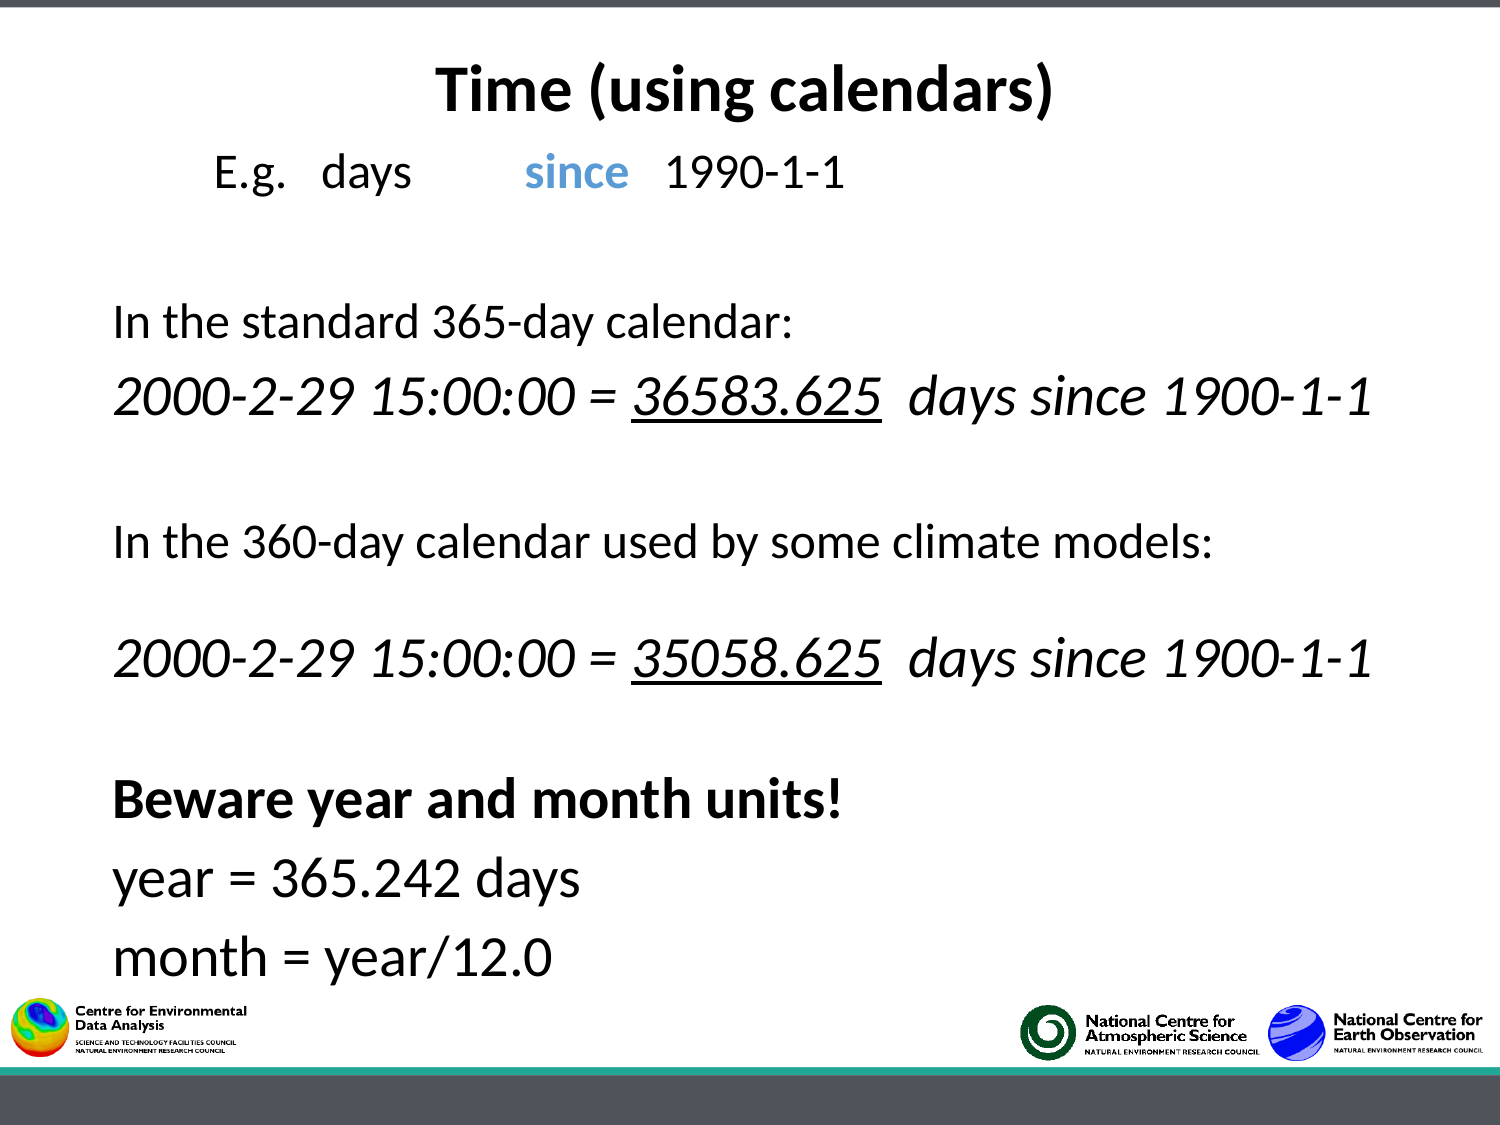

# Time (using calendars)
         E.g.   days          since   1990-1-1

In the standard 365-day calendar:
2000-2-29 15:00:00 = 36583.625  days since 1900-1-1

In the 360-day calendar used by some climate models:

2000-2-29 15:00:00 = 35058.625  days since 1900-1-1

Beware year and month units!
year = 365.242 days
month = year/12.0